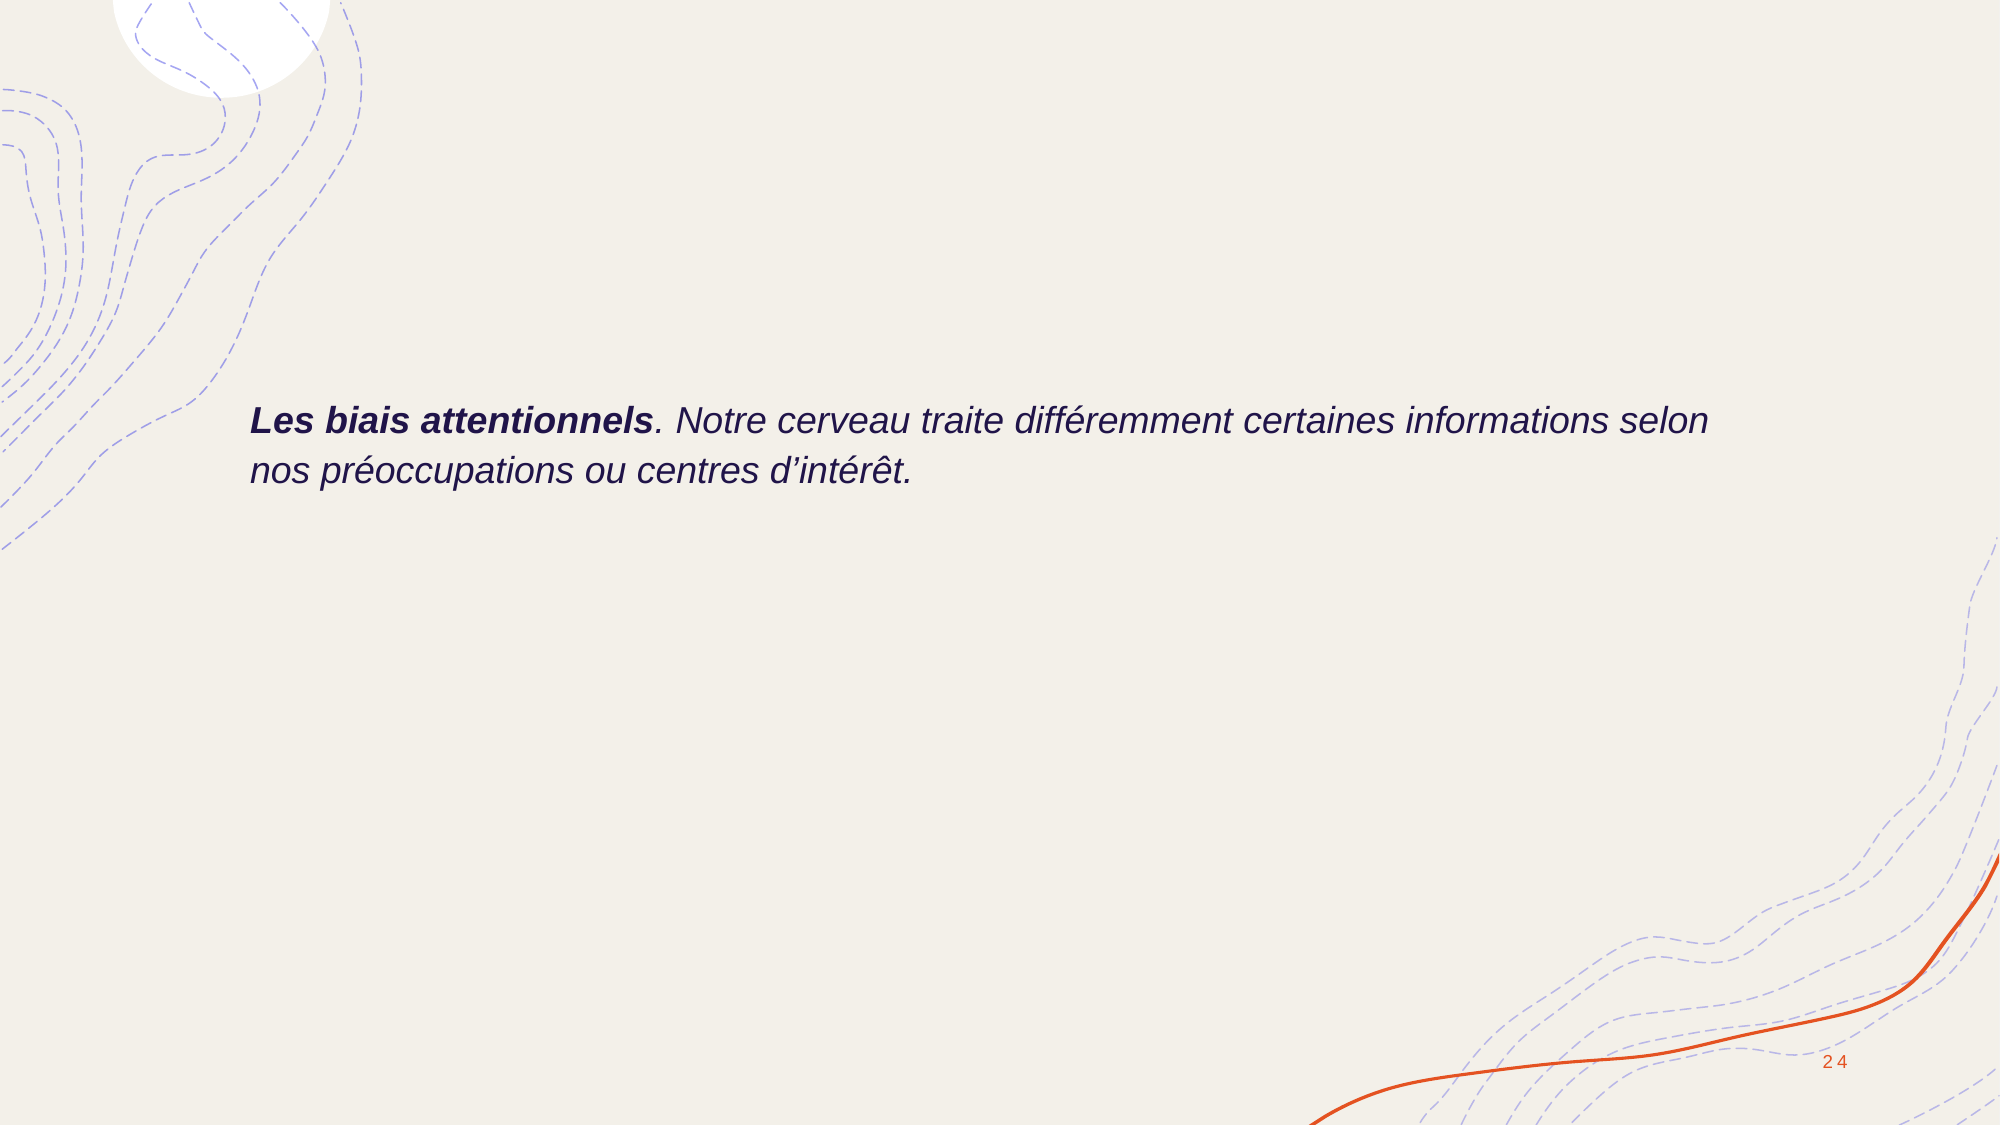

Les biais attentionnels. Notre cerveau traite différemment certaines informations selon nos préoccupations ou centres d’intérêt.

24